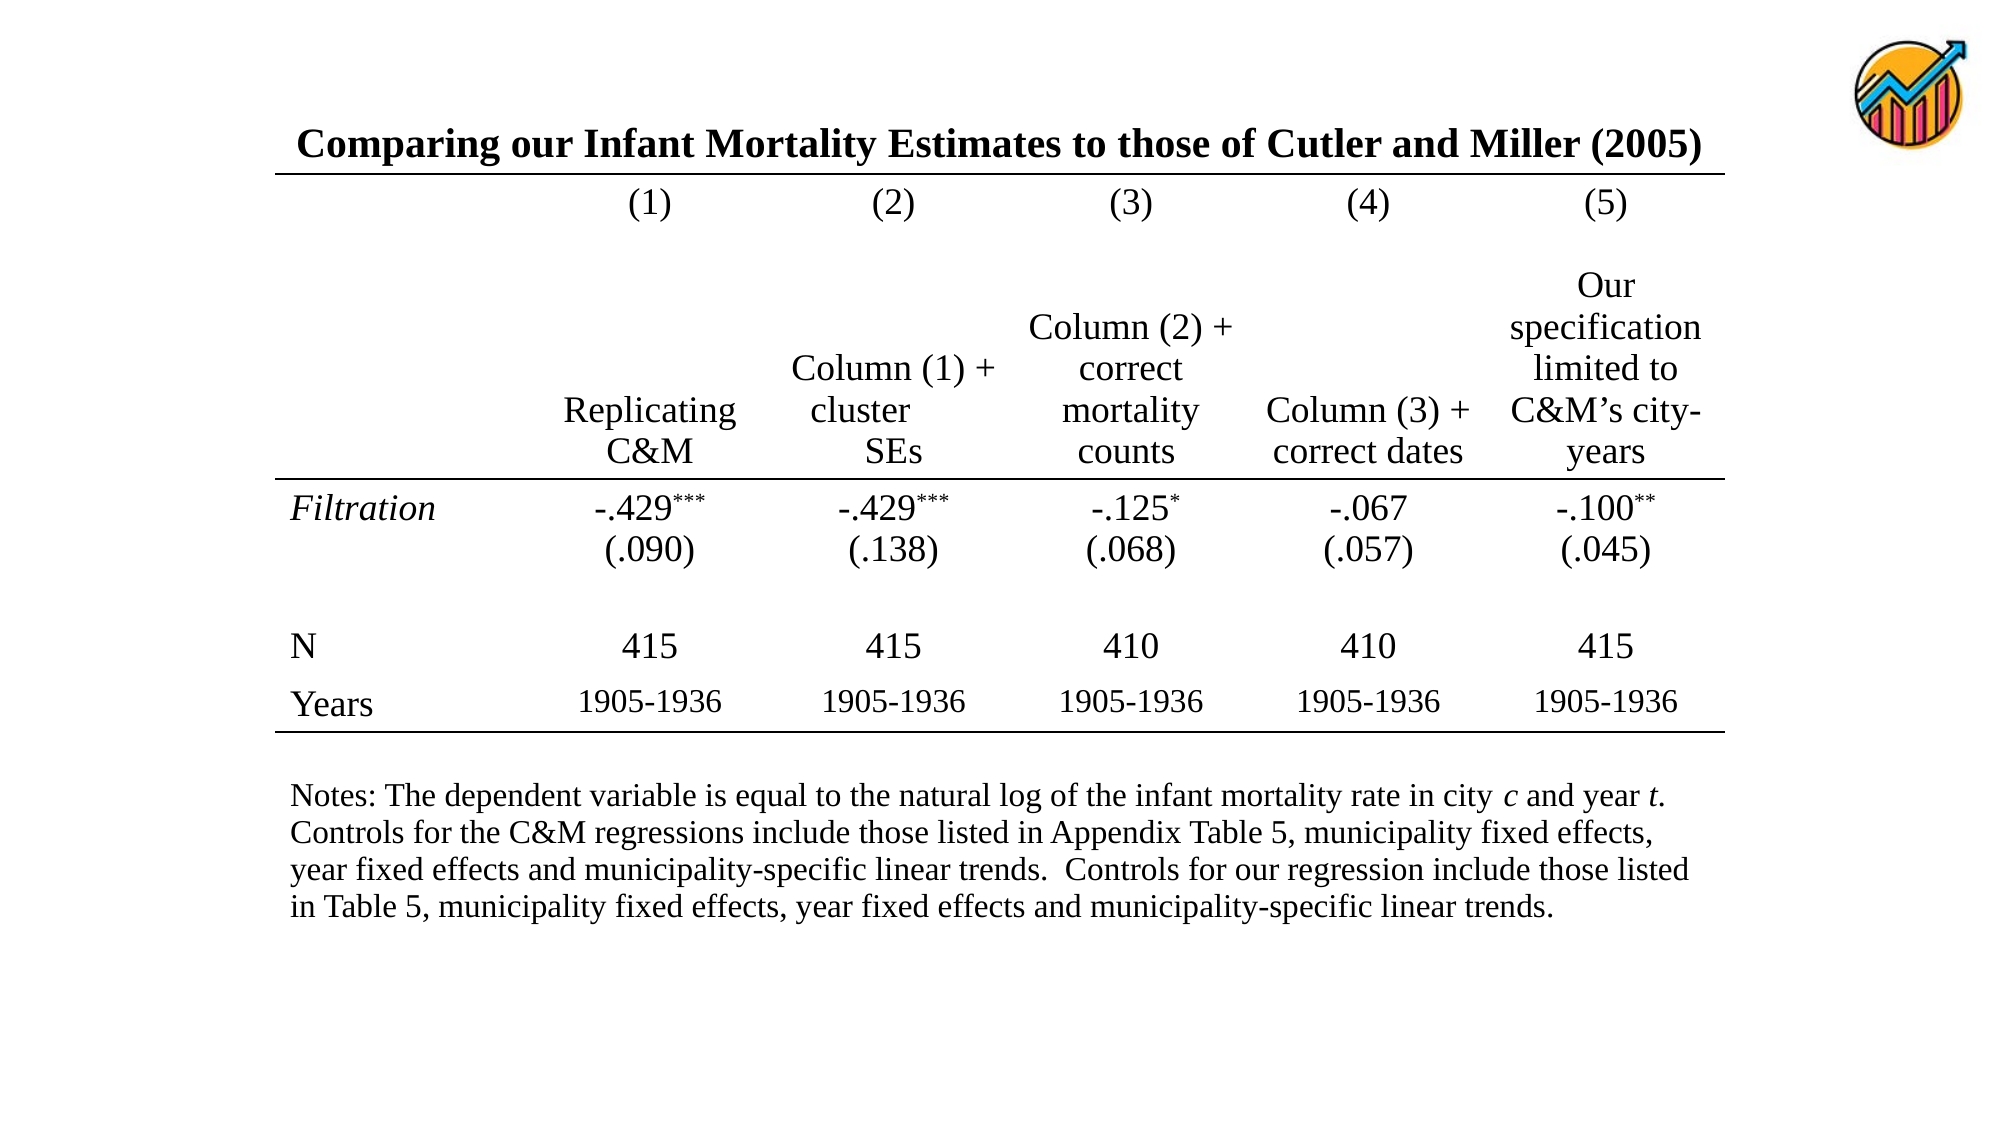

| Comparing our Infant Mortality Estimates to those of Cutler and Miller (2005) |  |  |  |  |  |
| --- | --- | --- | --- | --- | --- |
|  | (1) Replicating C&M | (2) Column (1) + cluster SEs | (3) Column (2) + correct mortality counts | (4) Column (3) + correct dates | (5) Our specification limited to C&M’s city-years |
| Filtration | -.429\*\*\* (.090) | -.429\*\*\* (.138) | -.125\* (.068) | -.067 (.057) | -.100\*\* (.045) |
|  |  |  |  |  |  |
| N | 415 | 415 | 410 | 410 | 415 |
| Years | 1905-1936 | 1905-1936 | 1905-1936 | 1905-1936 | 1905-1936 |
| Notes: The dependent variable is equal to the natural log of the infant mortality rate in city c and year t. Controls for the C&M regressions include those listed in Appendix Table 5, municipality fixed effects, year fixed effects and municipality-specific linear trends. Controls for our regression include those listed in Table 5, municipality fixed effects, year fixed effects and municipality-specific linear trends. |  |  |  |  |  |